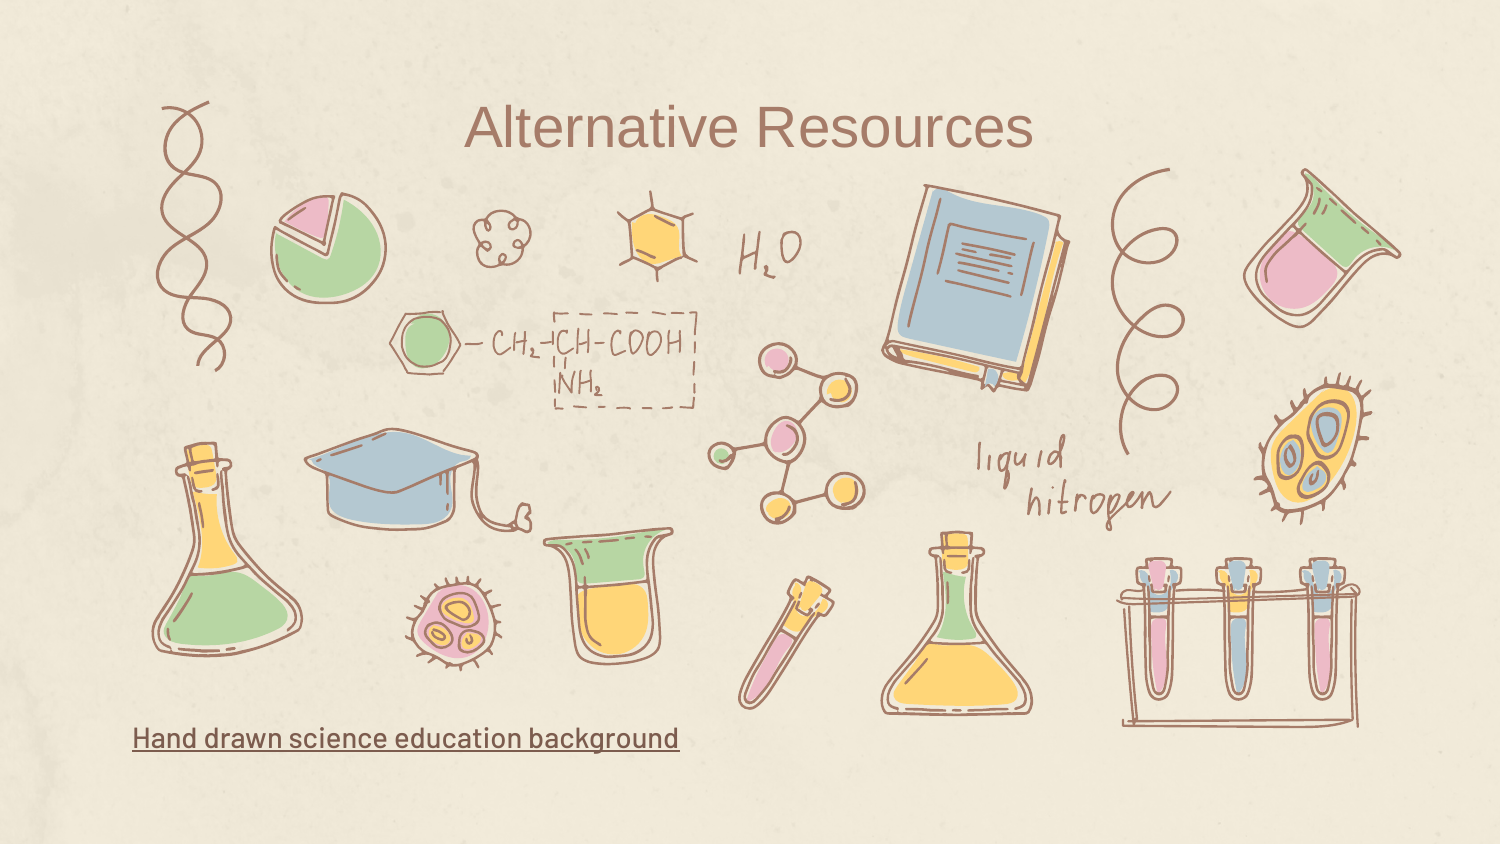

# Alternative Resources

Hand drawn science education background